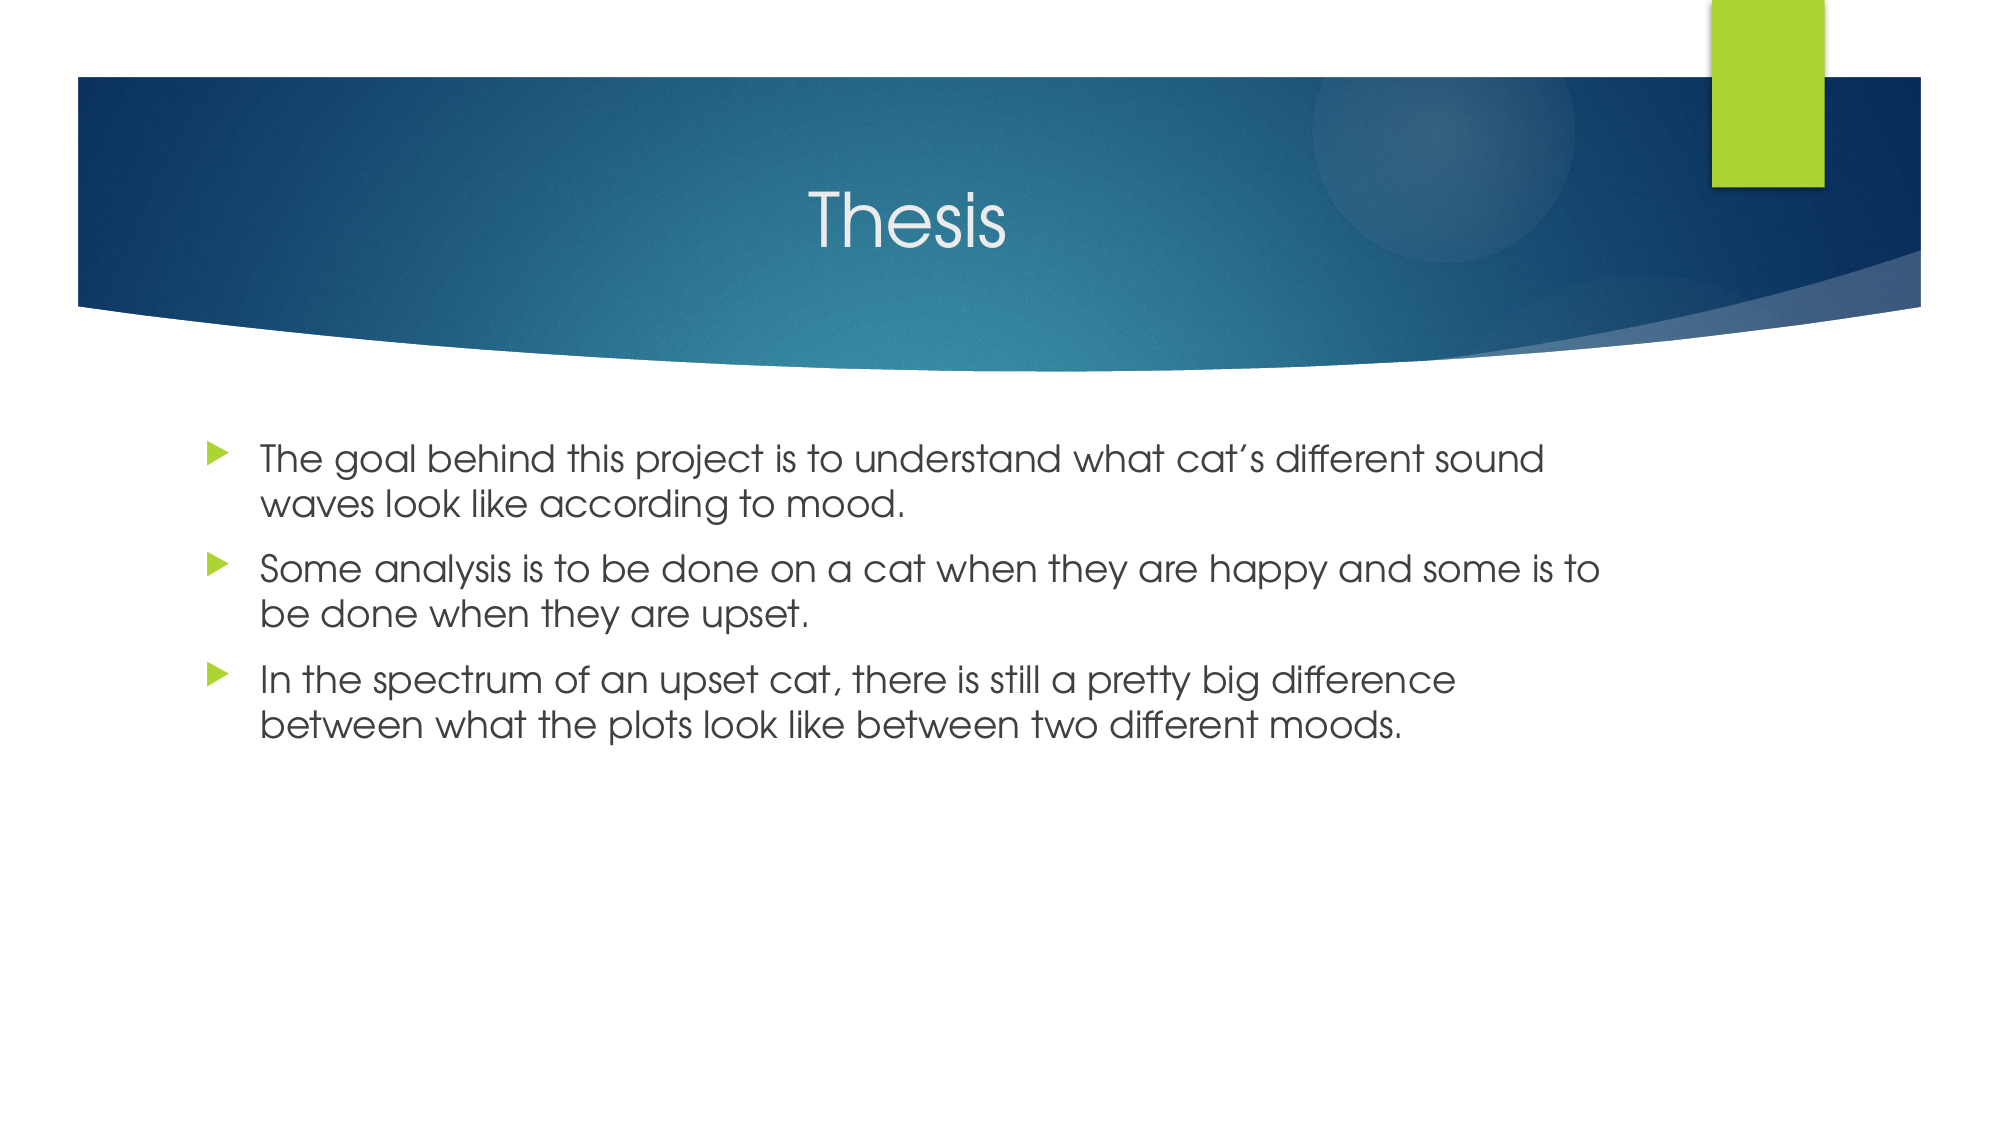

# Thesis
The goal behind this project is to understand what cat’s different sound waves look like according to mood.
Some analysis is to be done on a cat when they are happy and some is to be done when they are upset.
In the spectrum of an upset cat, there is still a pretty big difference between what the plots look like between two different moods.